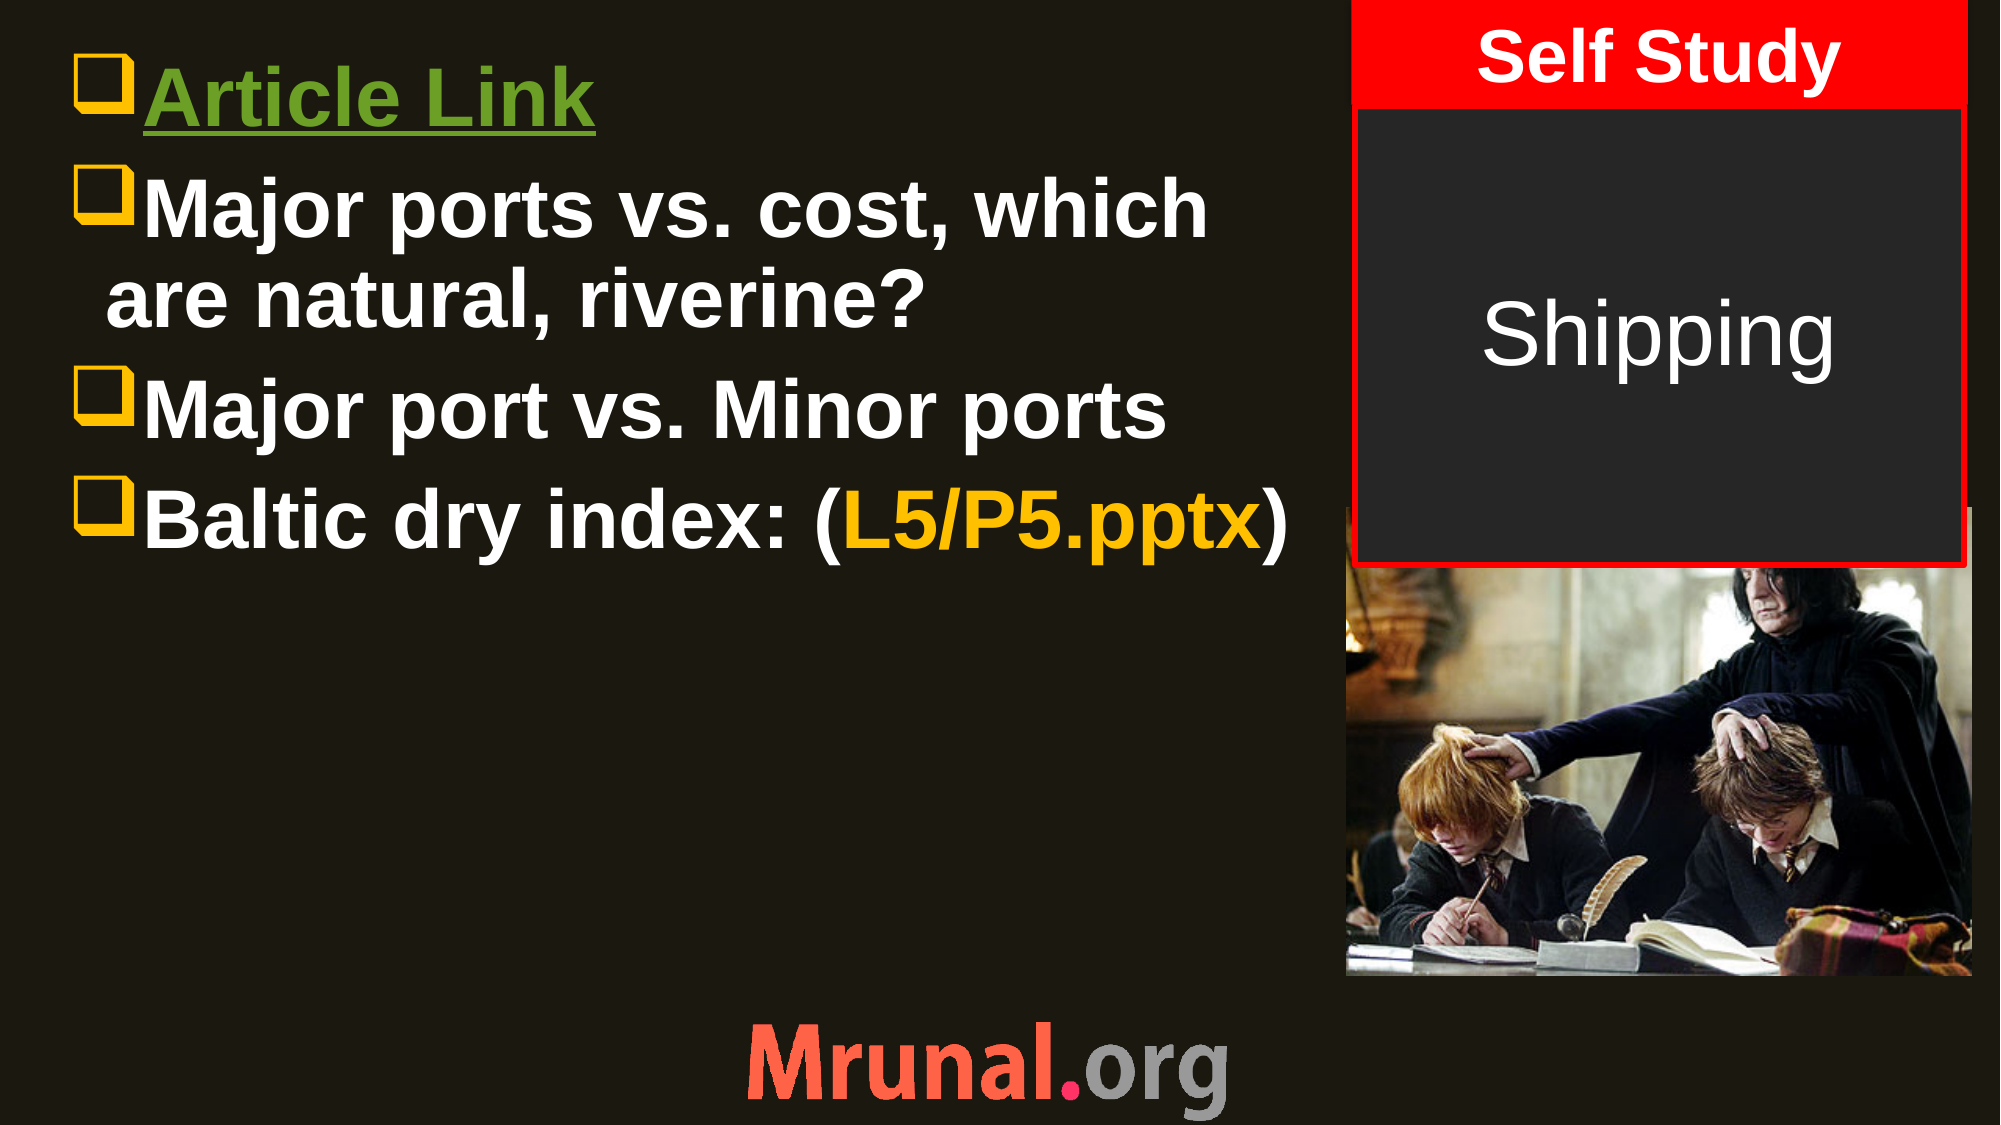

Article Link
Major ports vs. cost, which are natural, riverine?
Major port vs. Minor ports
Baltic dry index: (L5/P5.pptx)

# Shipping